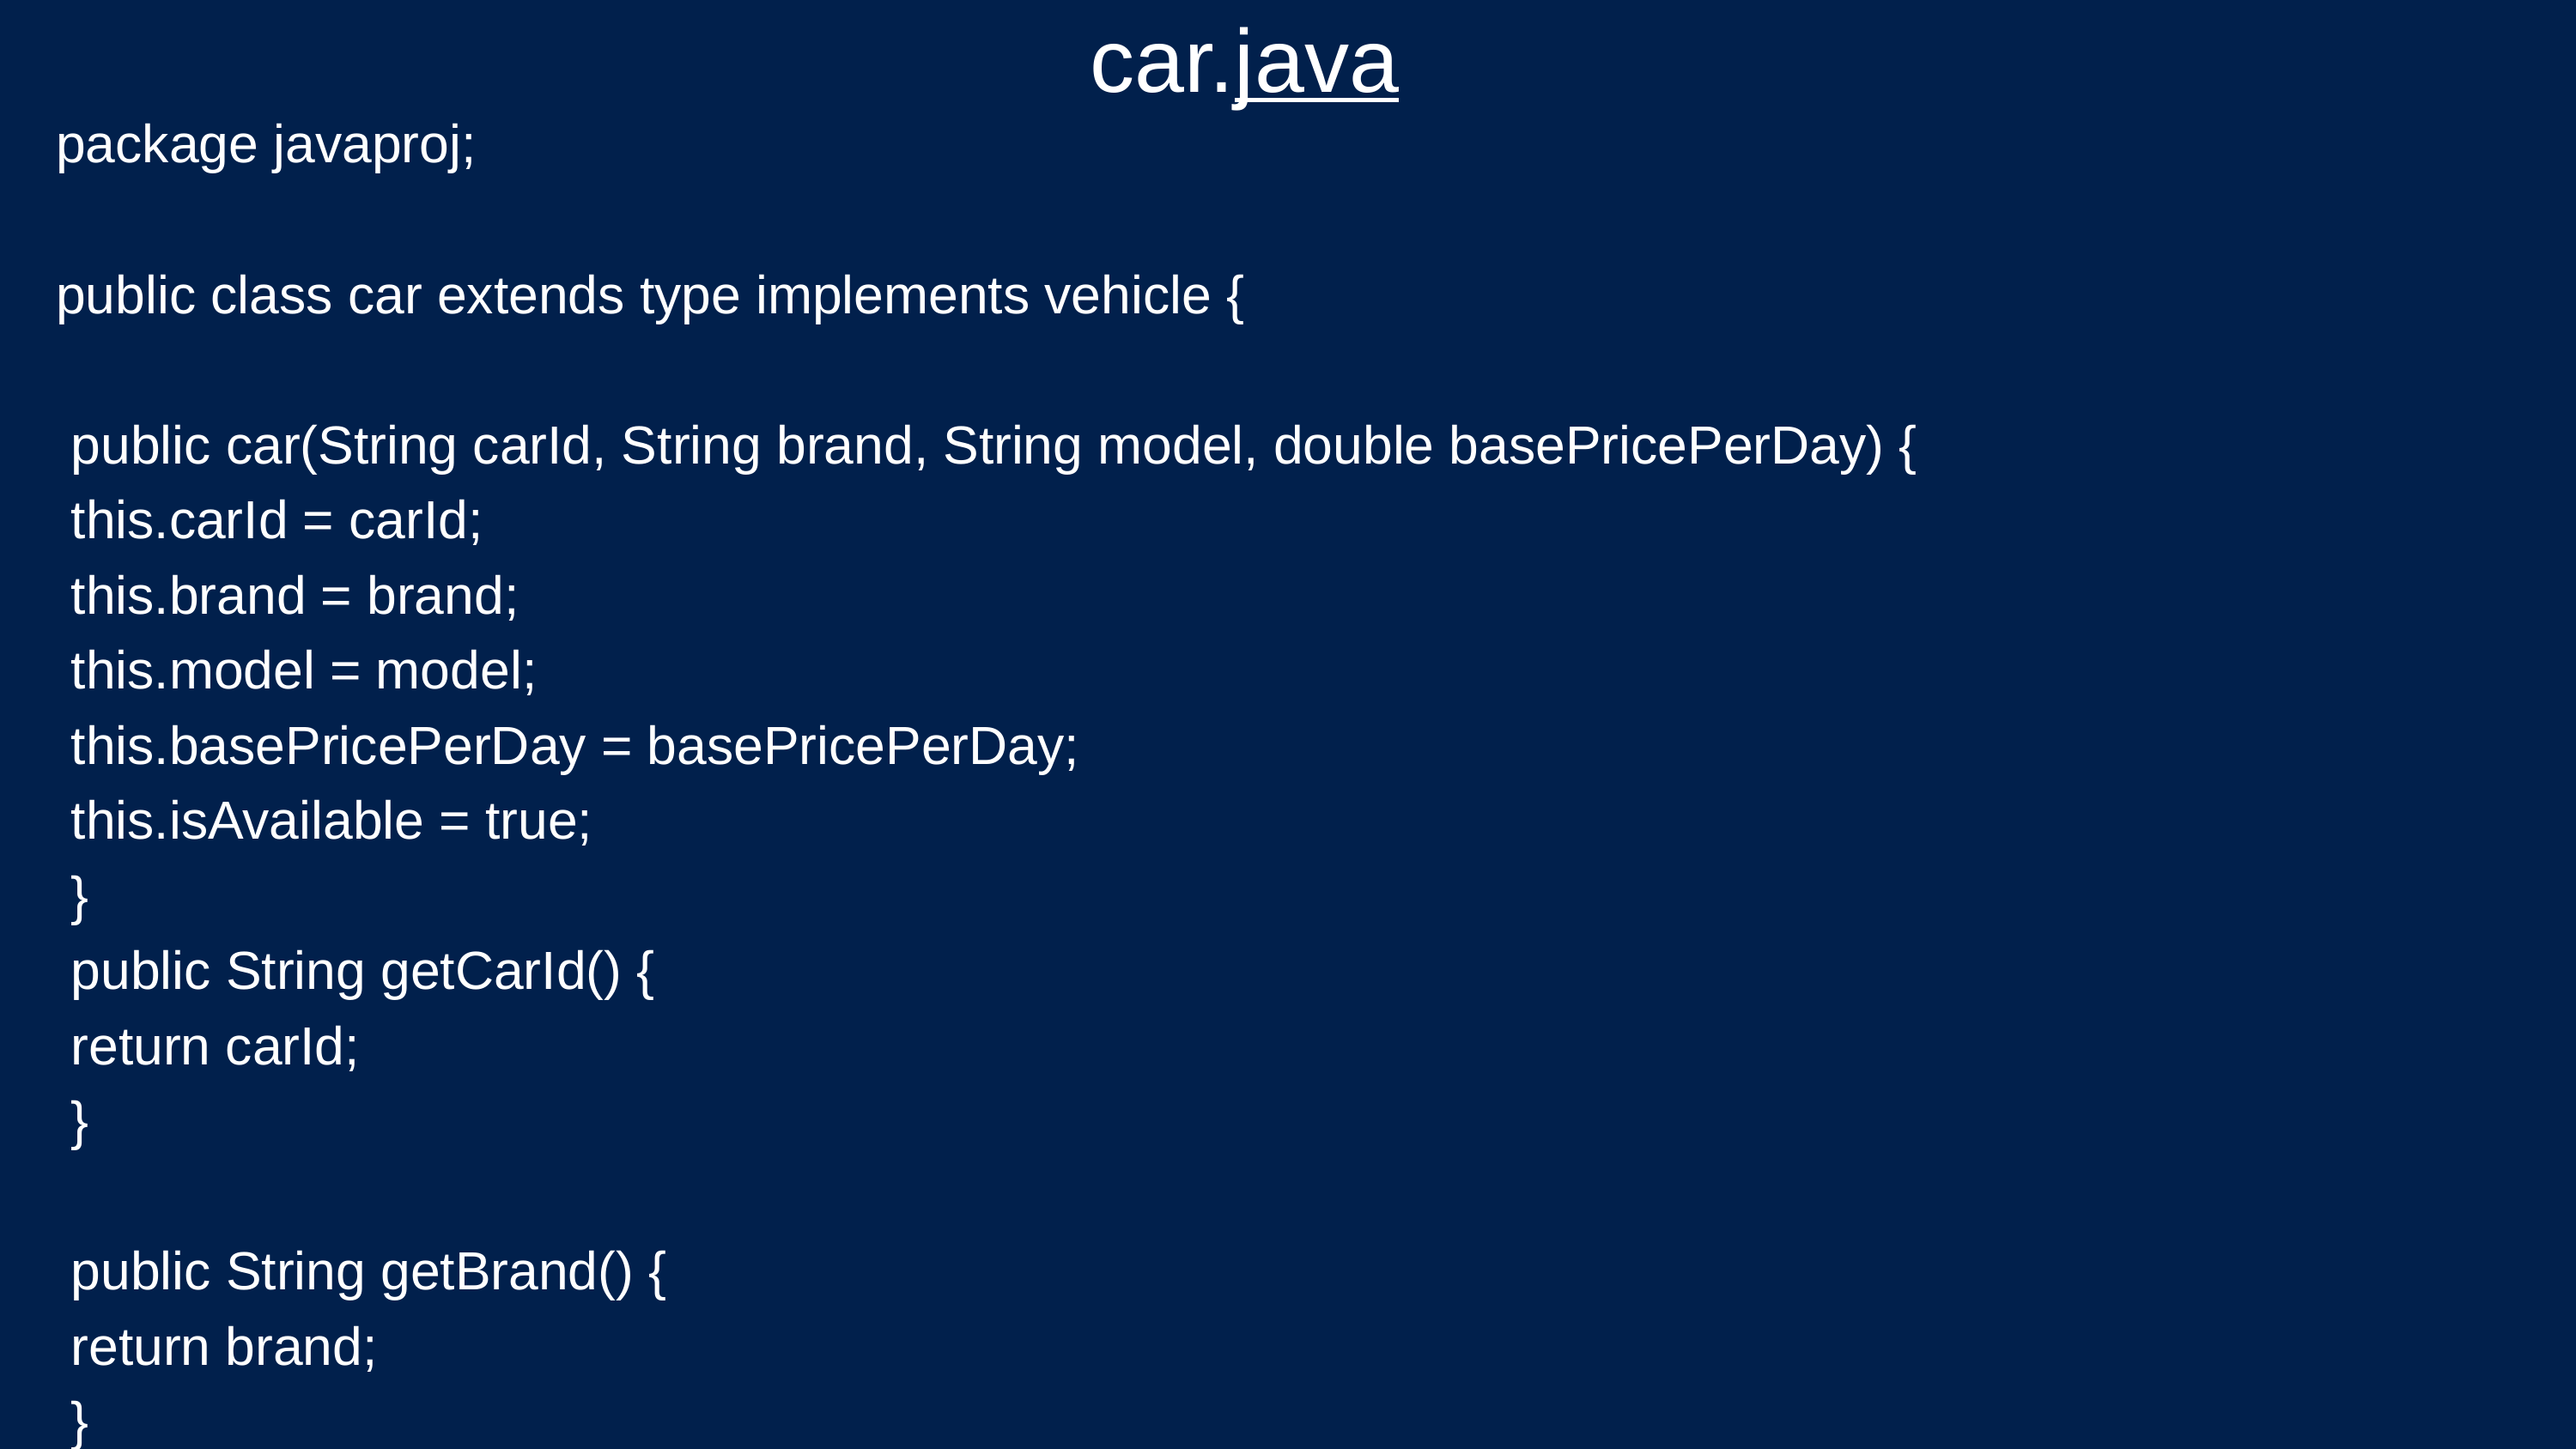

car.java
package javaproj;

public class car extends type implements vehicle {

 public car(String carId, String brand, String model, double basePricePerDay) {
 this.carId = carId;
 this.brand = brand;
 this.model = model;
 this.basePricePerDay = basePricePerDay;
 this.isAvailable = true;
 }
 public String getCarId() {
 return carId;
 }

 public String getBrand() {
 return brand;
 }